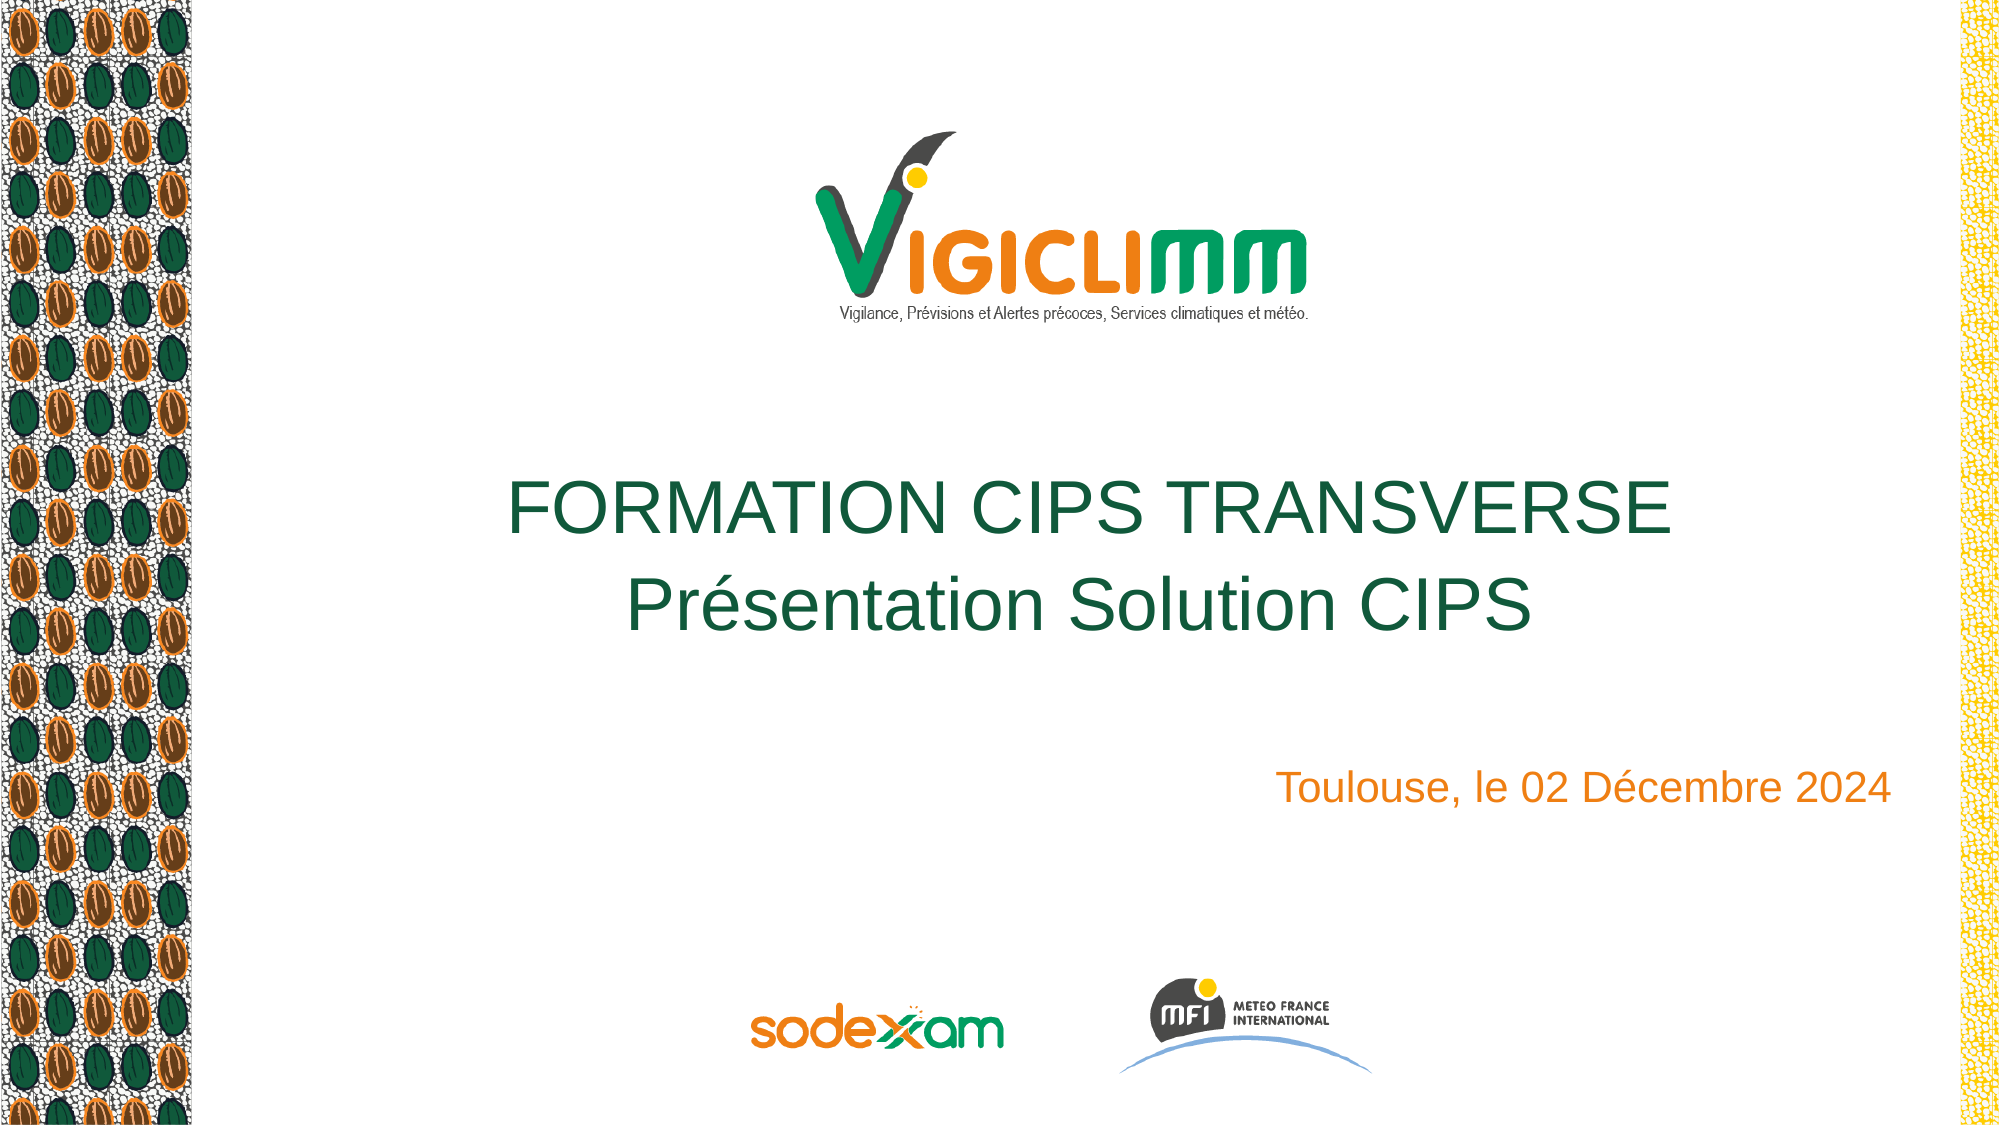

FORMATION CIPS TRANSVERSE
Présentation Solution CIPS
Toulouse, le 02 Décembre 2024